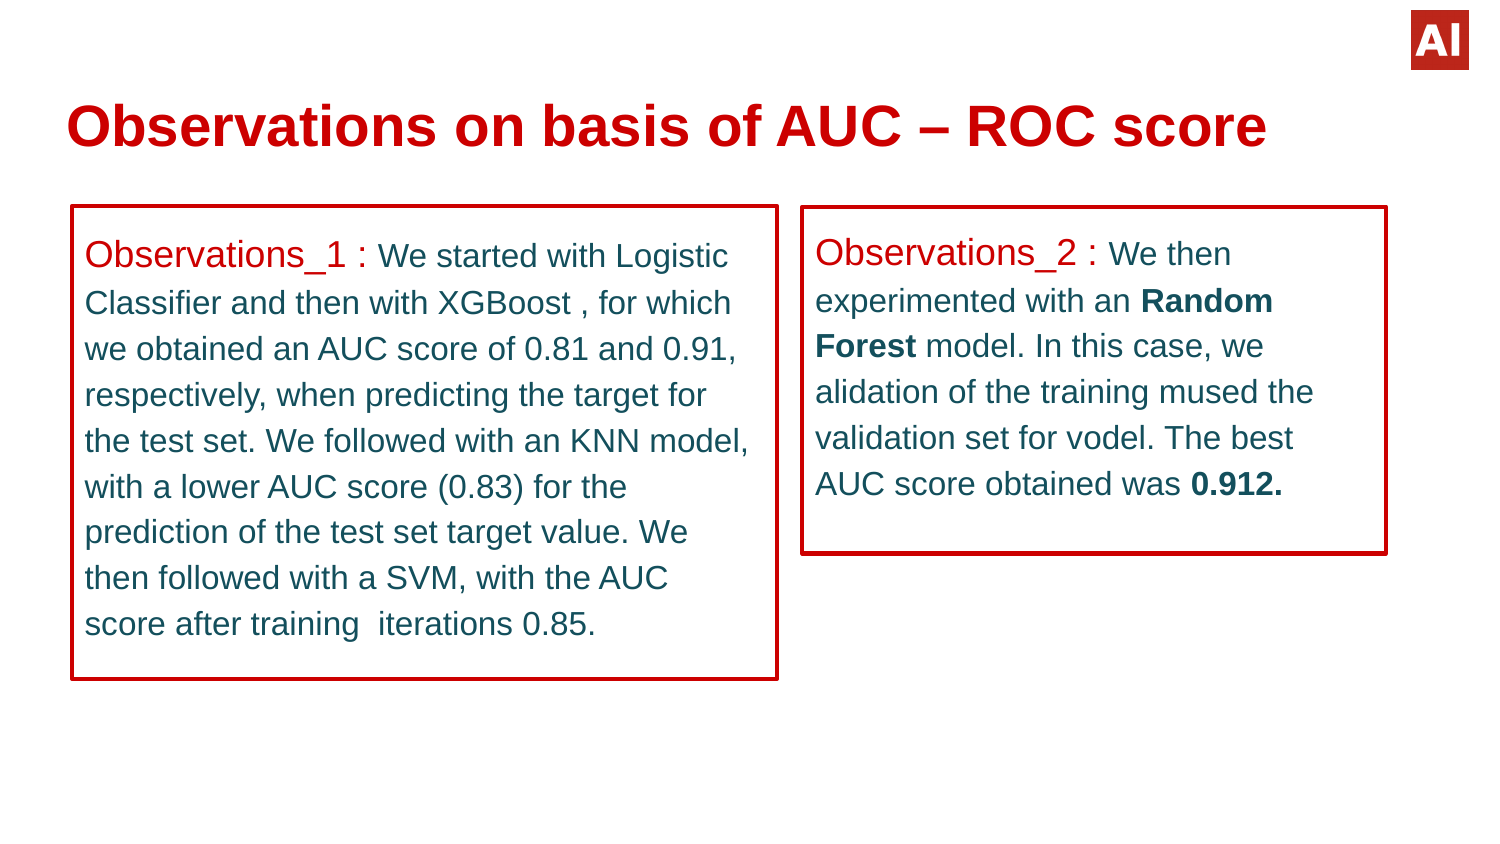

# Observations on basis of AUC – ROC score
Observations_2 : We then experimented with an Random Forest model. In this case, we alidation of the training mused the validation set for vodel. The best AUC score obtained was 0.912.

Observations_1 : We started with Logistic Classifier and then with XGBoost , for which we obtained an AUC score of 0.81 and 0.91, respectively, when predicting the target for the test set. We followed with an KNN model, with a lower AUC score (0.83) for the prediction of the test set target value. We then followed with a SVM, with the AUC score after training  iterations 0.85.